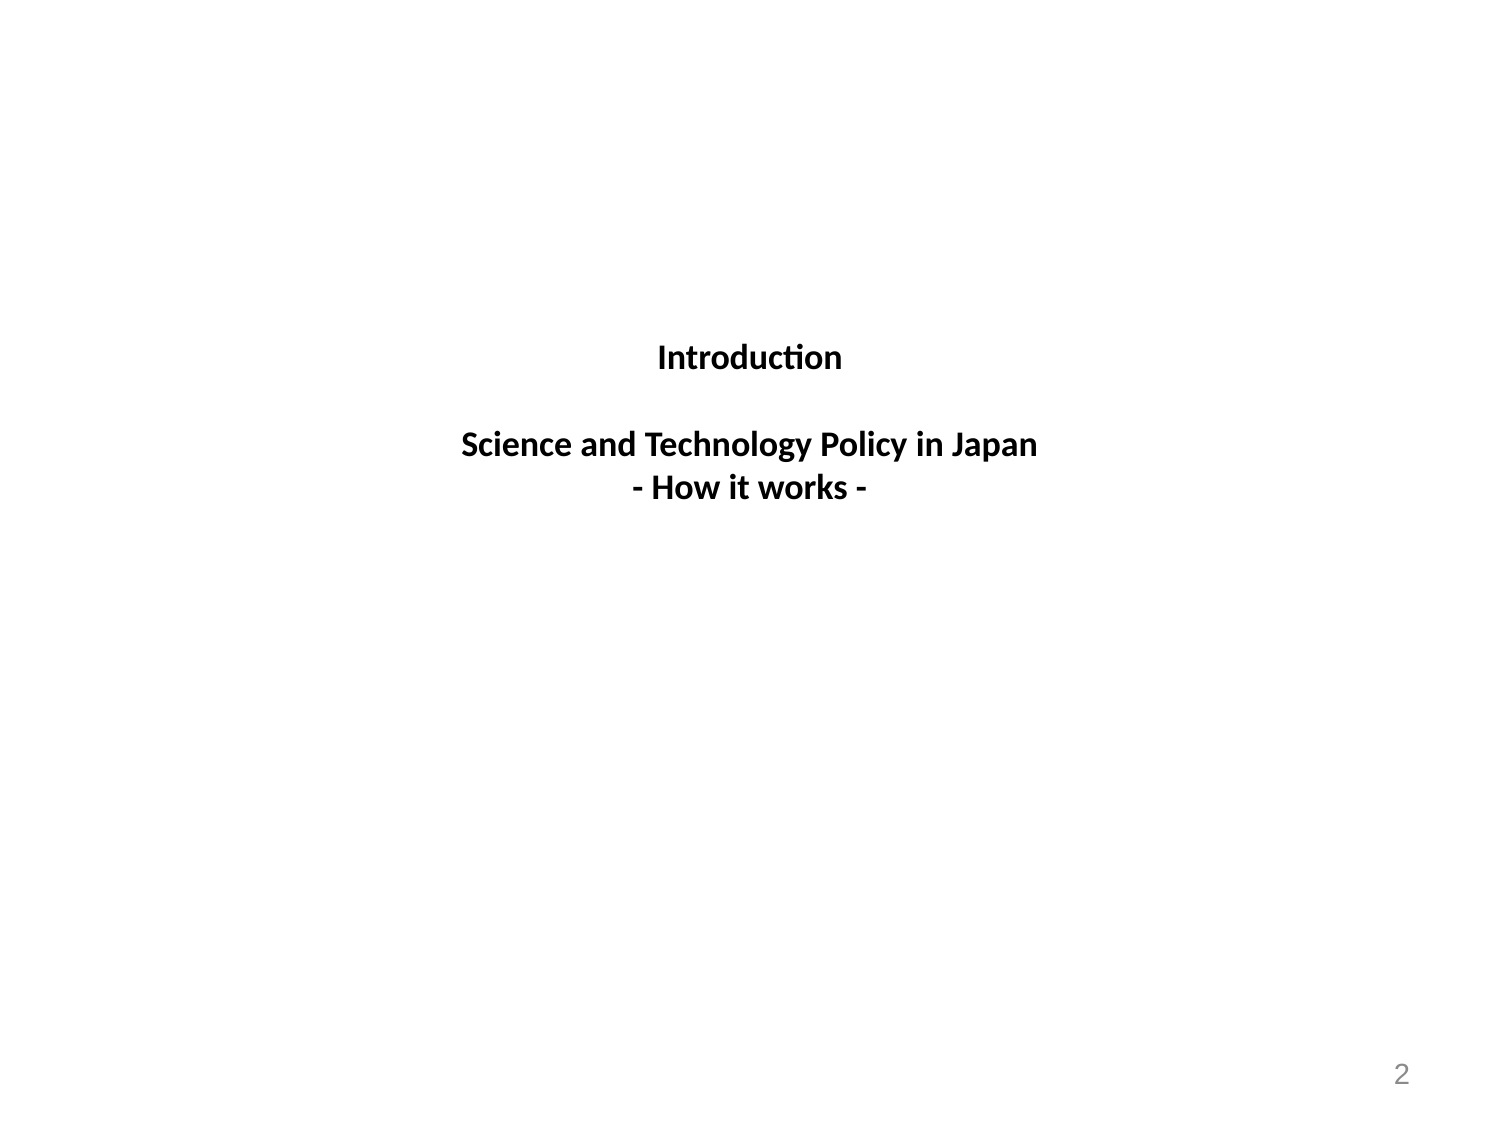

# Introduction Science and Technology Policy in Japan - How it works -
2